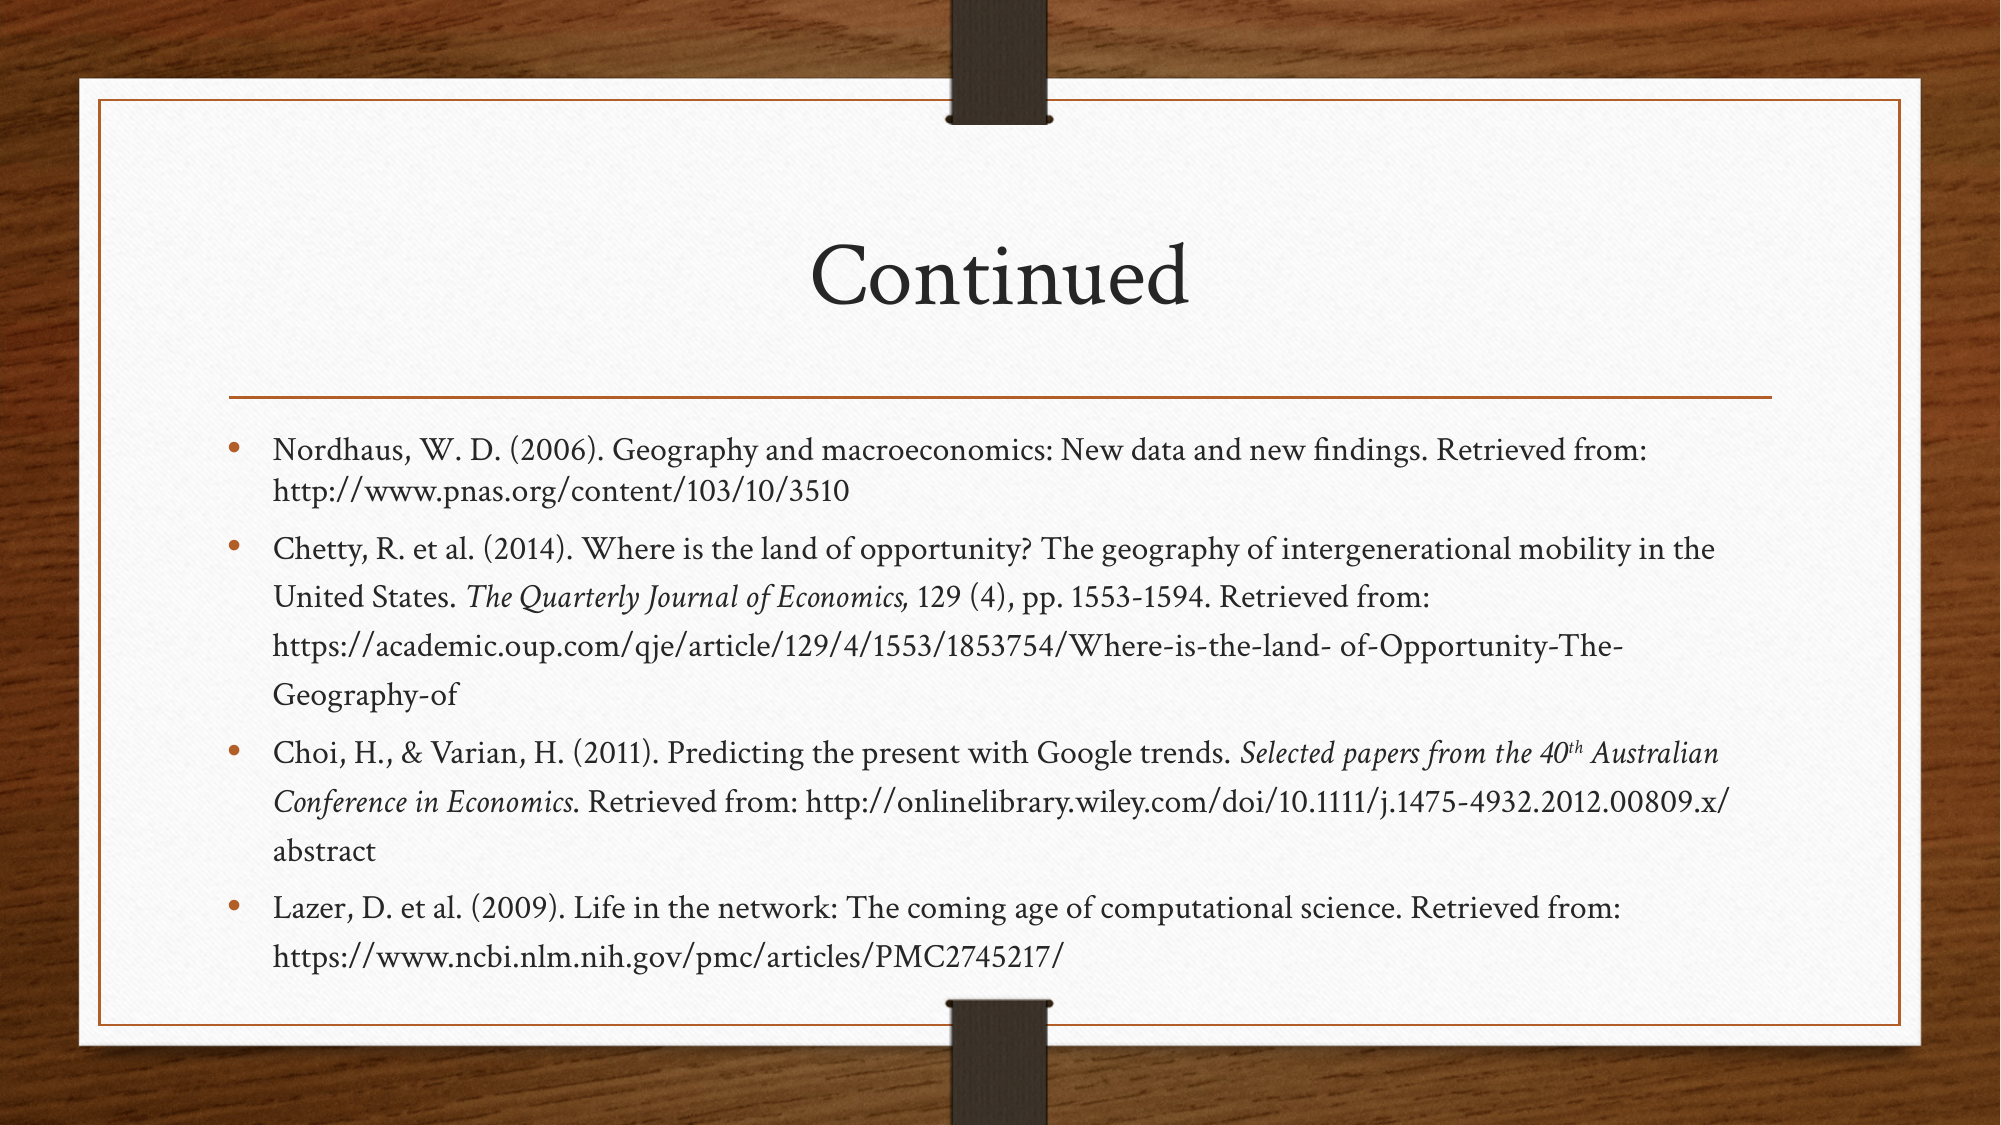

# Continued
Nordhaus, W. D. (2006). Geography and macroeconomics: New data and new findings. Retrieved from: http://www.pnas.org/content/103/10/3510
Chetty, R. et al. (2014). Where is the land of opportunity? The geography of intergenerational mobility in the United States. The Quarterly Journal of Economics, 129 (4), pp. 1553-1594. Retrieved from:
https://academic.oup.com/qje/article/129/4/1553/1853754/Where-is-the-land- of-Opportunity-The-Geography-of
Choi, H., & Varian, H. (2011). Predicting the present with Google trends. Selected papers from the 40th Australian Conference in Economics. Retrieved from: http://onlinelibrary.wiley.com/doi/10.1111/j.1475-4932.2012.00809.x/abstract
Lazer, D. et al. (2009). Life in the network: The coming age of computational science. Retrieved from: https://www.ncbi.nlm.nih.gov/pmc/articles/PMC2745217/